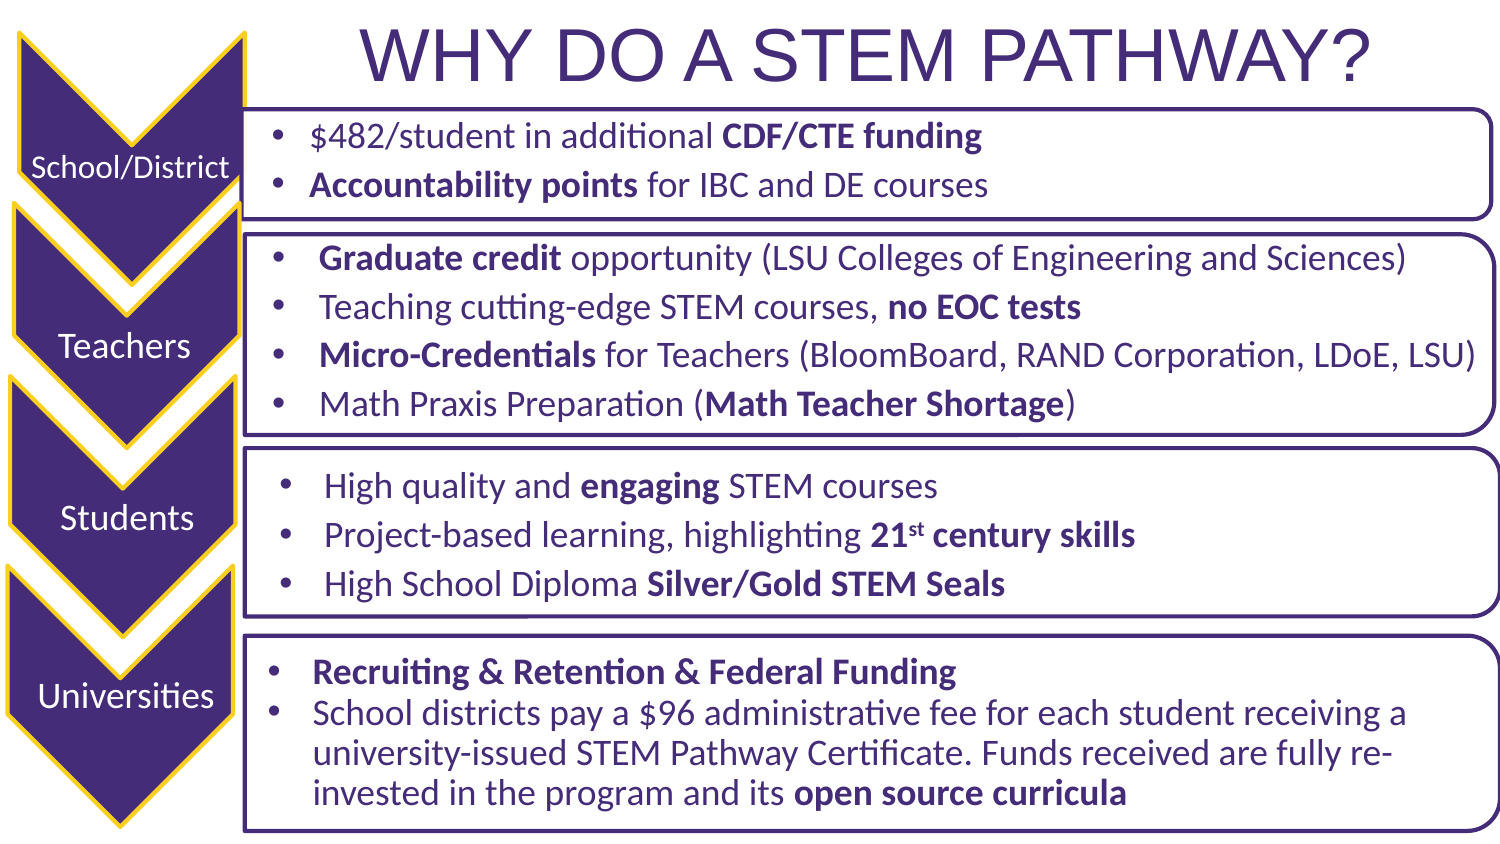

WHY DO A STEM PATHWAY?

$482/student in additional CDF/CTE funding
Accountability points for IBC and DE courses

School/District

Graduate credit opportunity (LSU Colleges of Engineering and Sciences)
Teaching cutting-edge STEM courses, no EOC tests
Micro-Credentials for Teachers (BloomBoard, RAND Corporation, LDoE, LSU)
Math Praxis Preparation (Math Teacher Shortage)
Teachers

Students
High quality and engaging STEM courses
Project-based learning, highlighting 21st century skills
High School Diploma Silver/Gold STEM Seals

Recruiting & Retention & Federal Funding
School districts pay a $96 administrative fee for each student receiving a university-issued STEM Pathway Certificate. Funds received are fully re-invested in the program and its open source curricula
Universities
Students